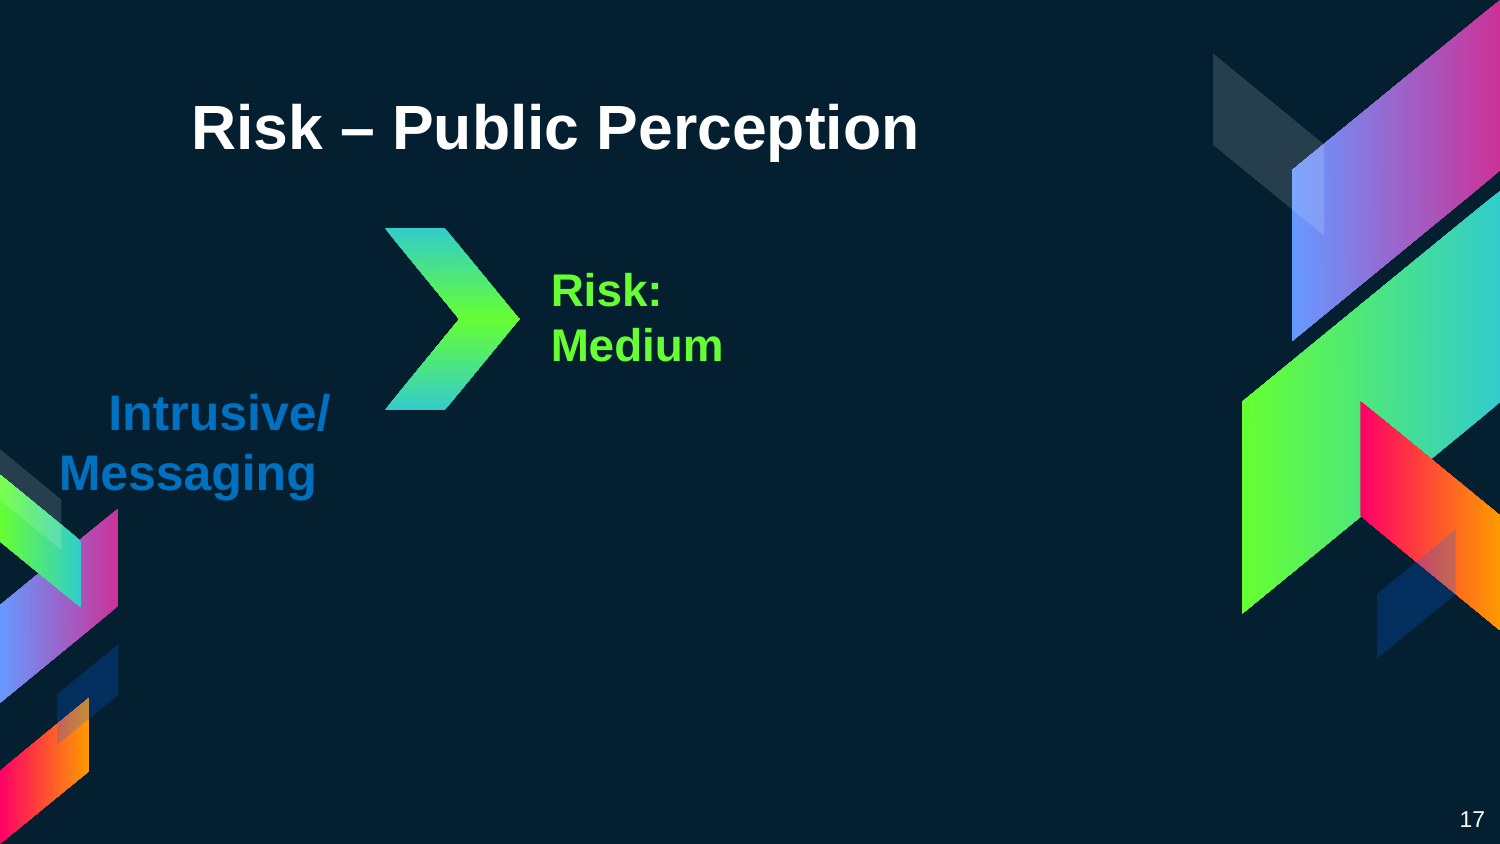

# Risk – Public Perception
Risk:
Medium

Intrusive/ Messaging
17